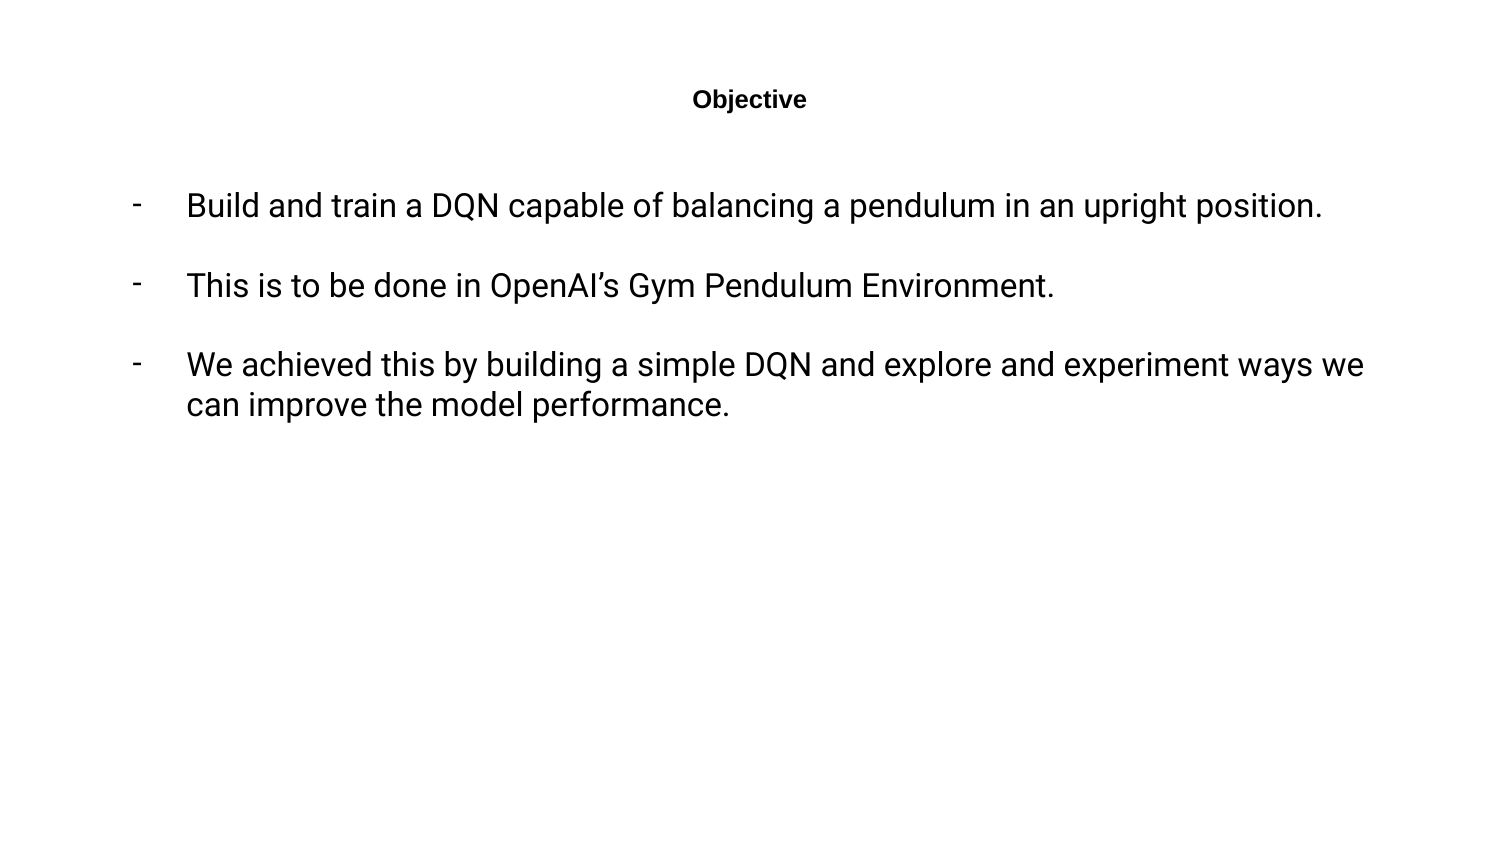

# Objective
Build and train a DQN capable of balancing a pendulum in an upright position.

This is to be done in OpenAI’s Gym Pendulum Environment.

We achieved this by building a simple DQN and explore and experiment ways we can improve the model performance.